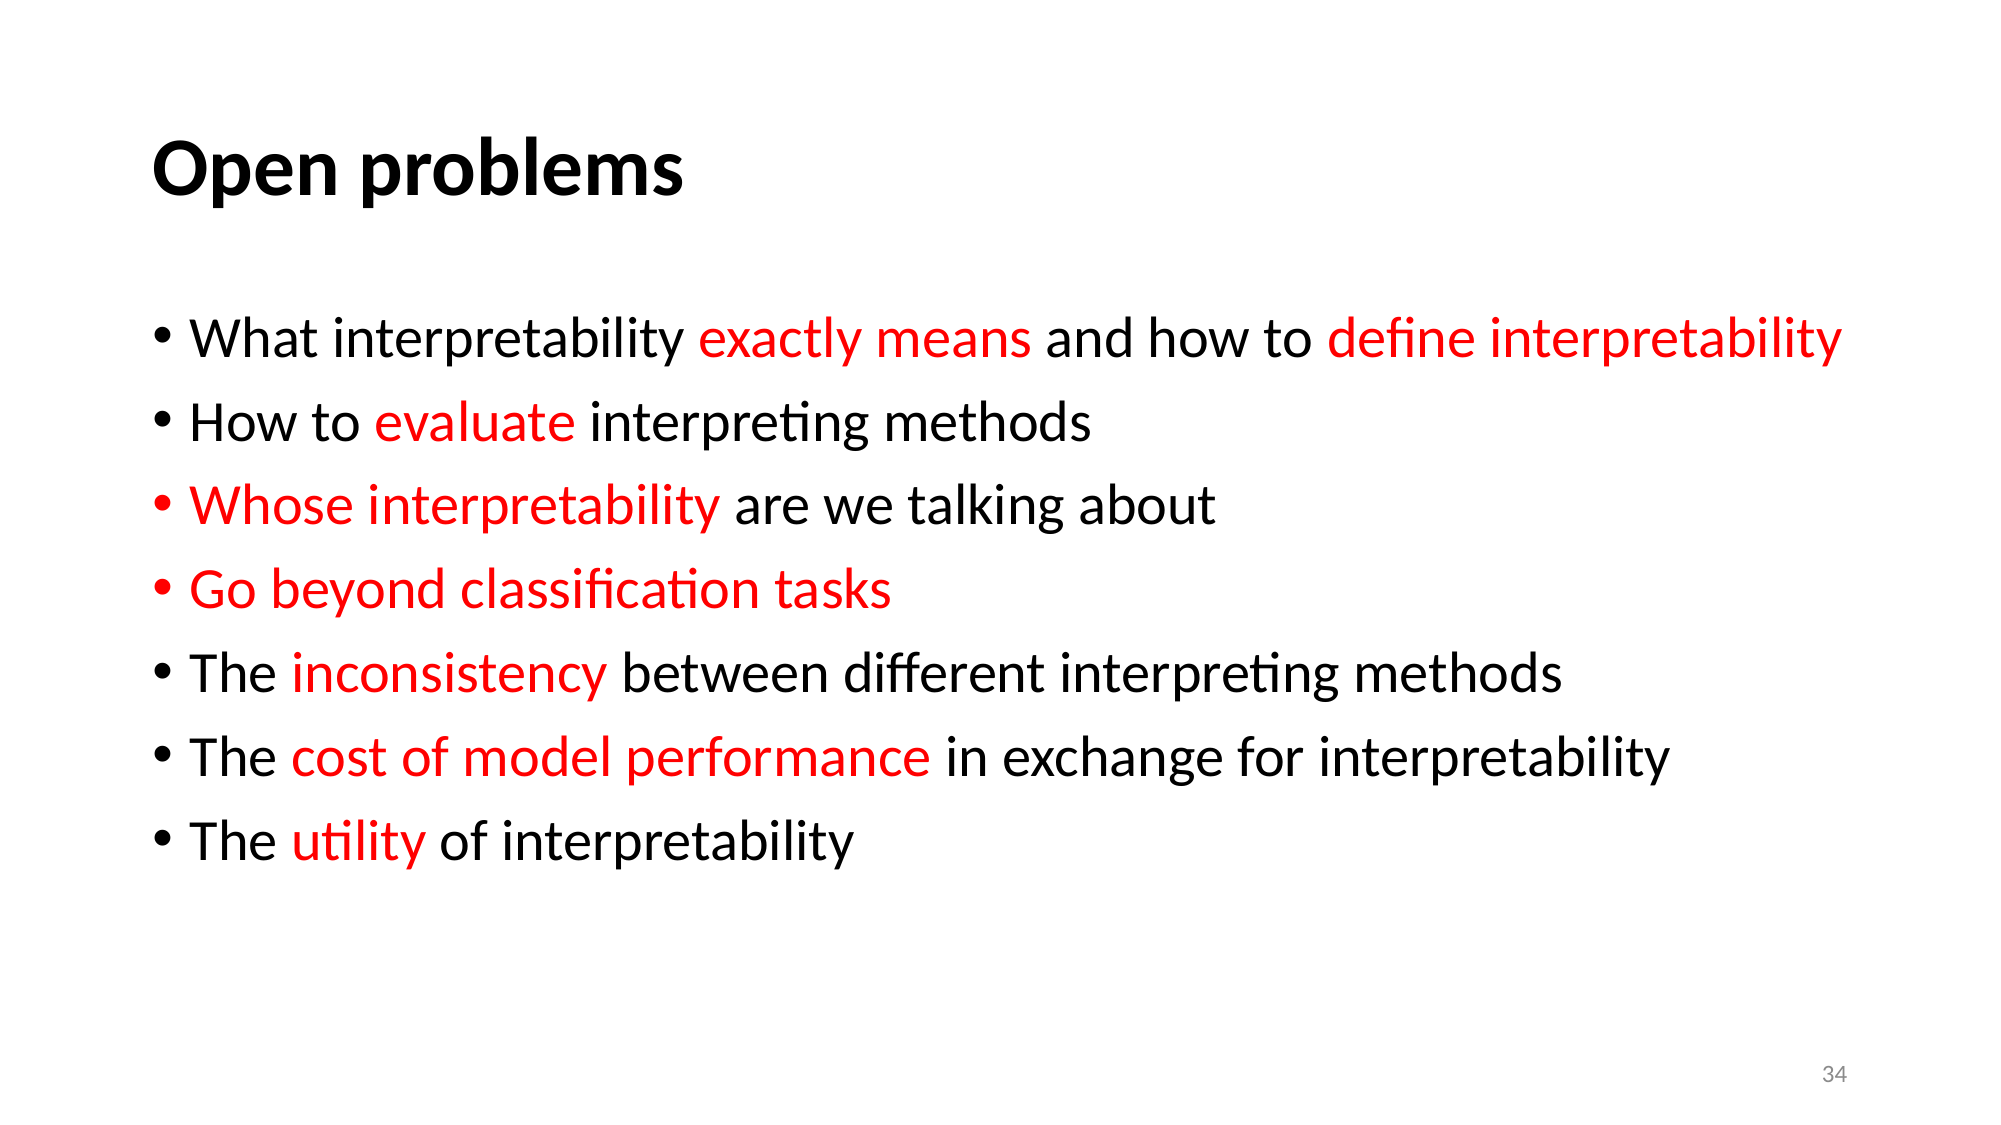

# Open problems
What interpretability exactly means and how to define interpretability
How to evaluate interpreting methods
Whose interpretability are we talking about
Go beyond classification tasks
The inconsistency between different interpreting methods
The cost of model performance in exchange for interpretability
The utility of interpretability

34